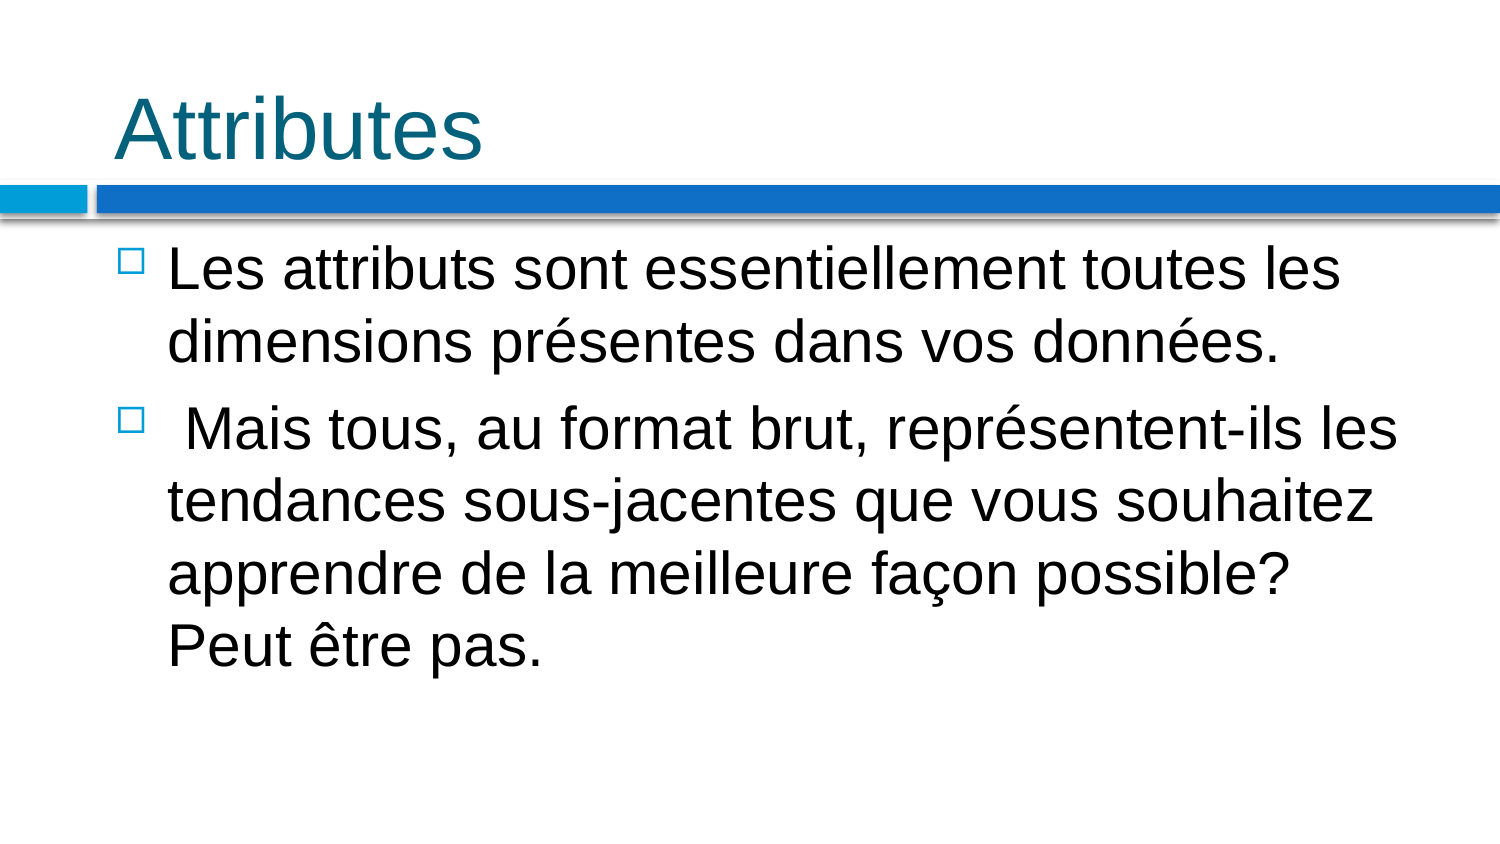

# Attributes
Les attributs sont essentiellement toutes les dimensions présentes dans vos données.
 Mais tous, au format brut, représentent-ils les tendances sous-jacentes que vous souhaitez apprendre de la meilleure façon possible? Peut être pas.